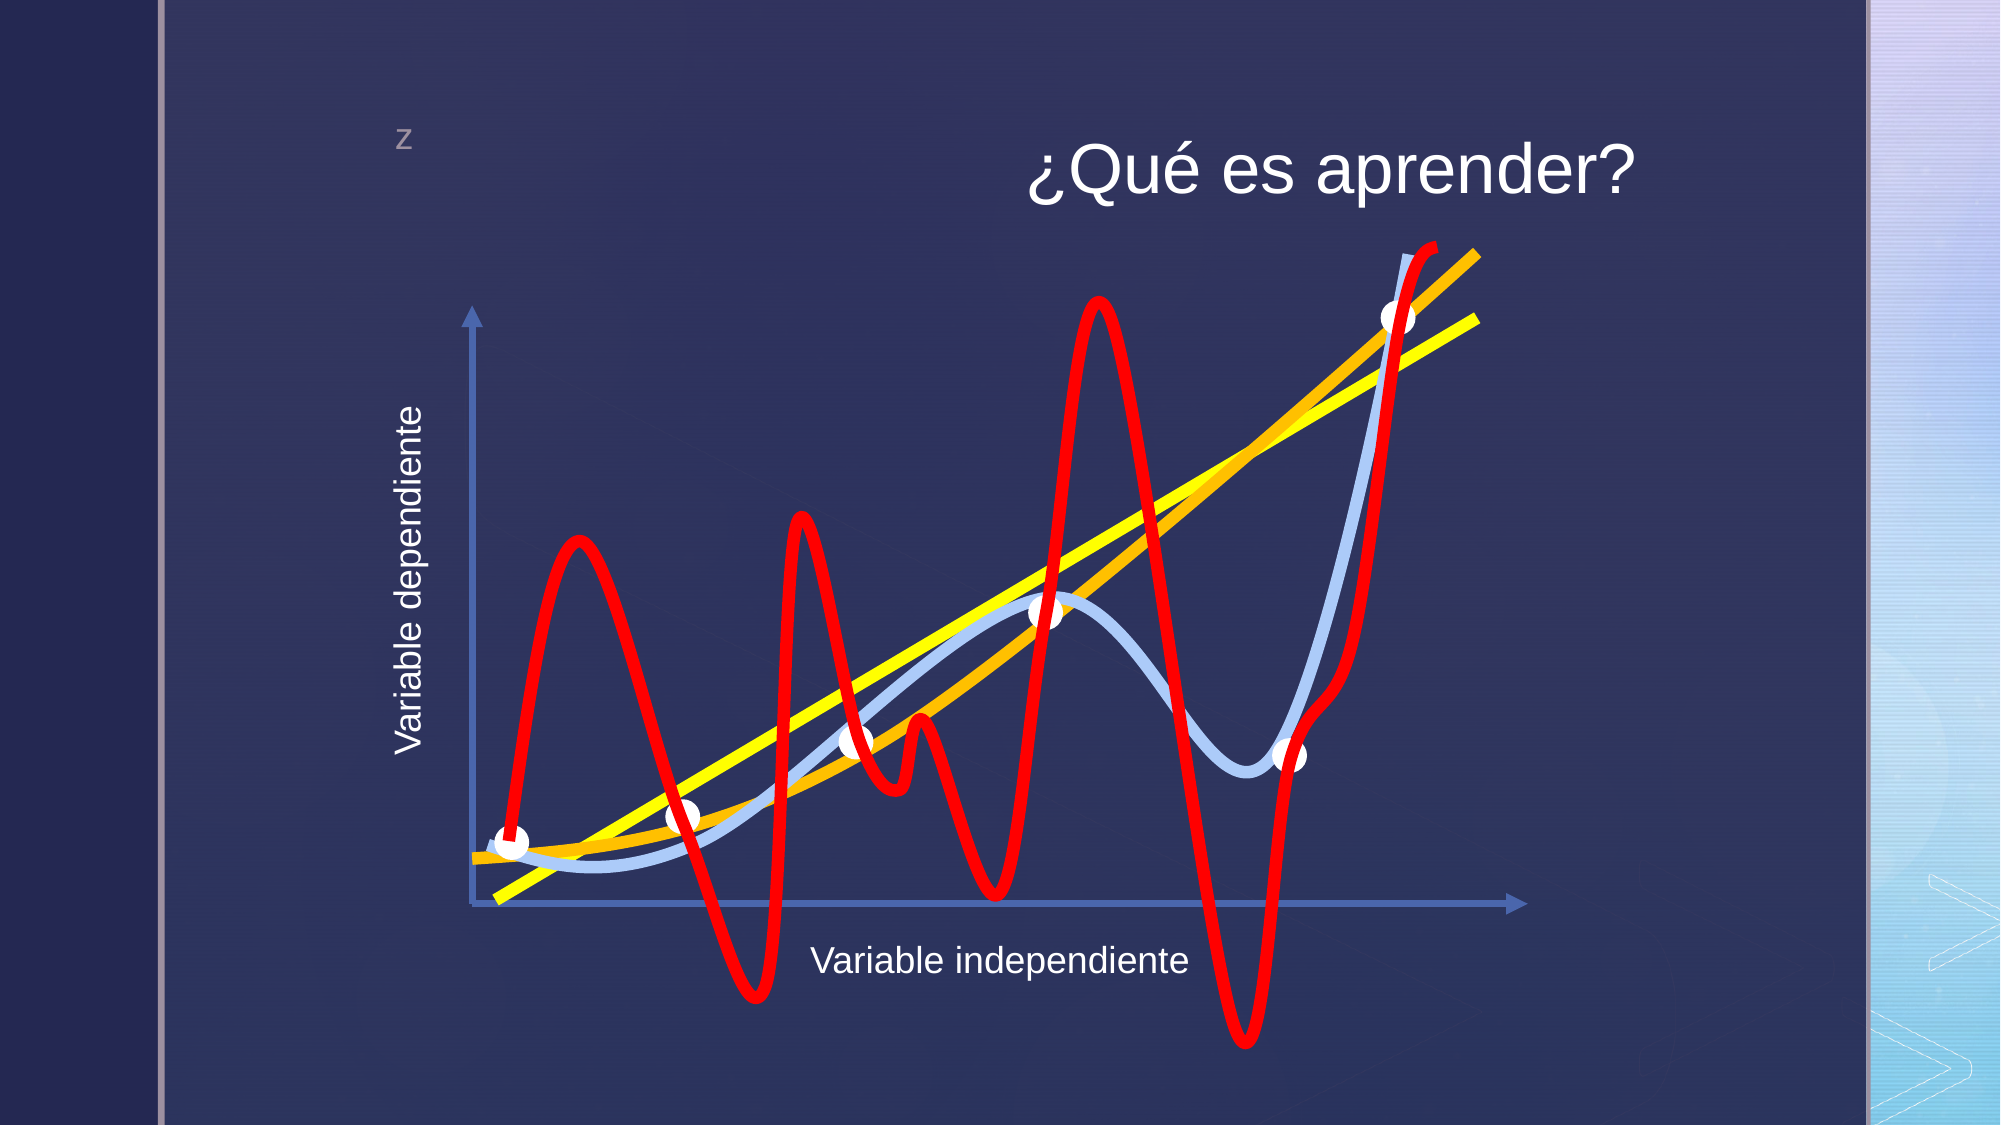

# ¿Qué es aprender?

Variable dependiente

Variable independiente